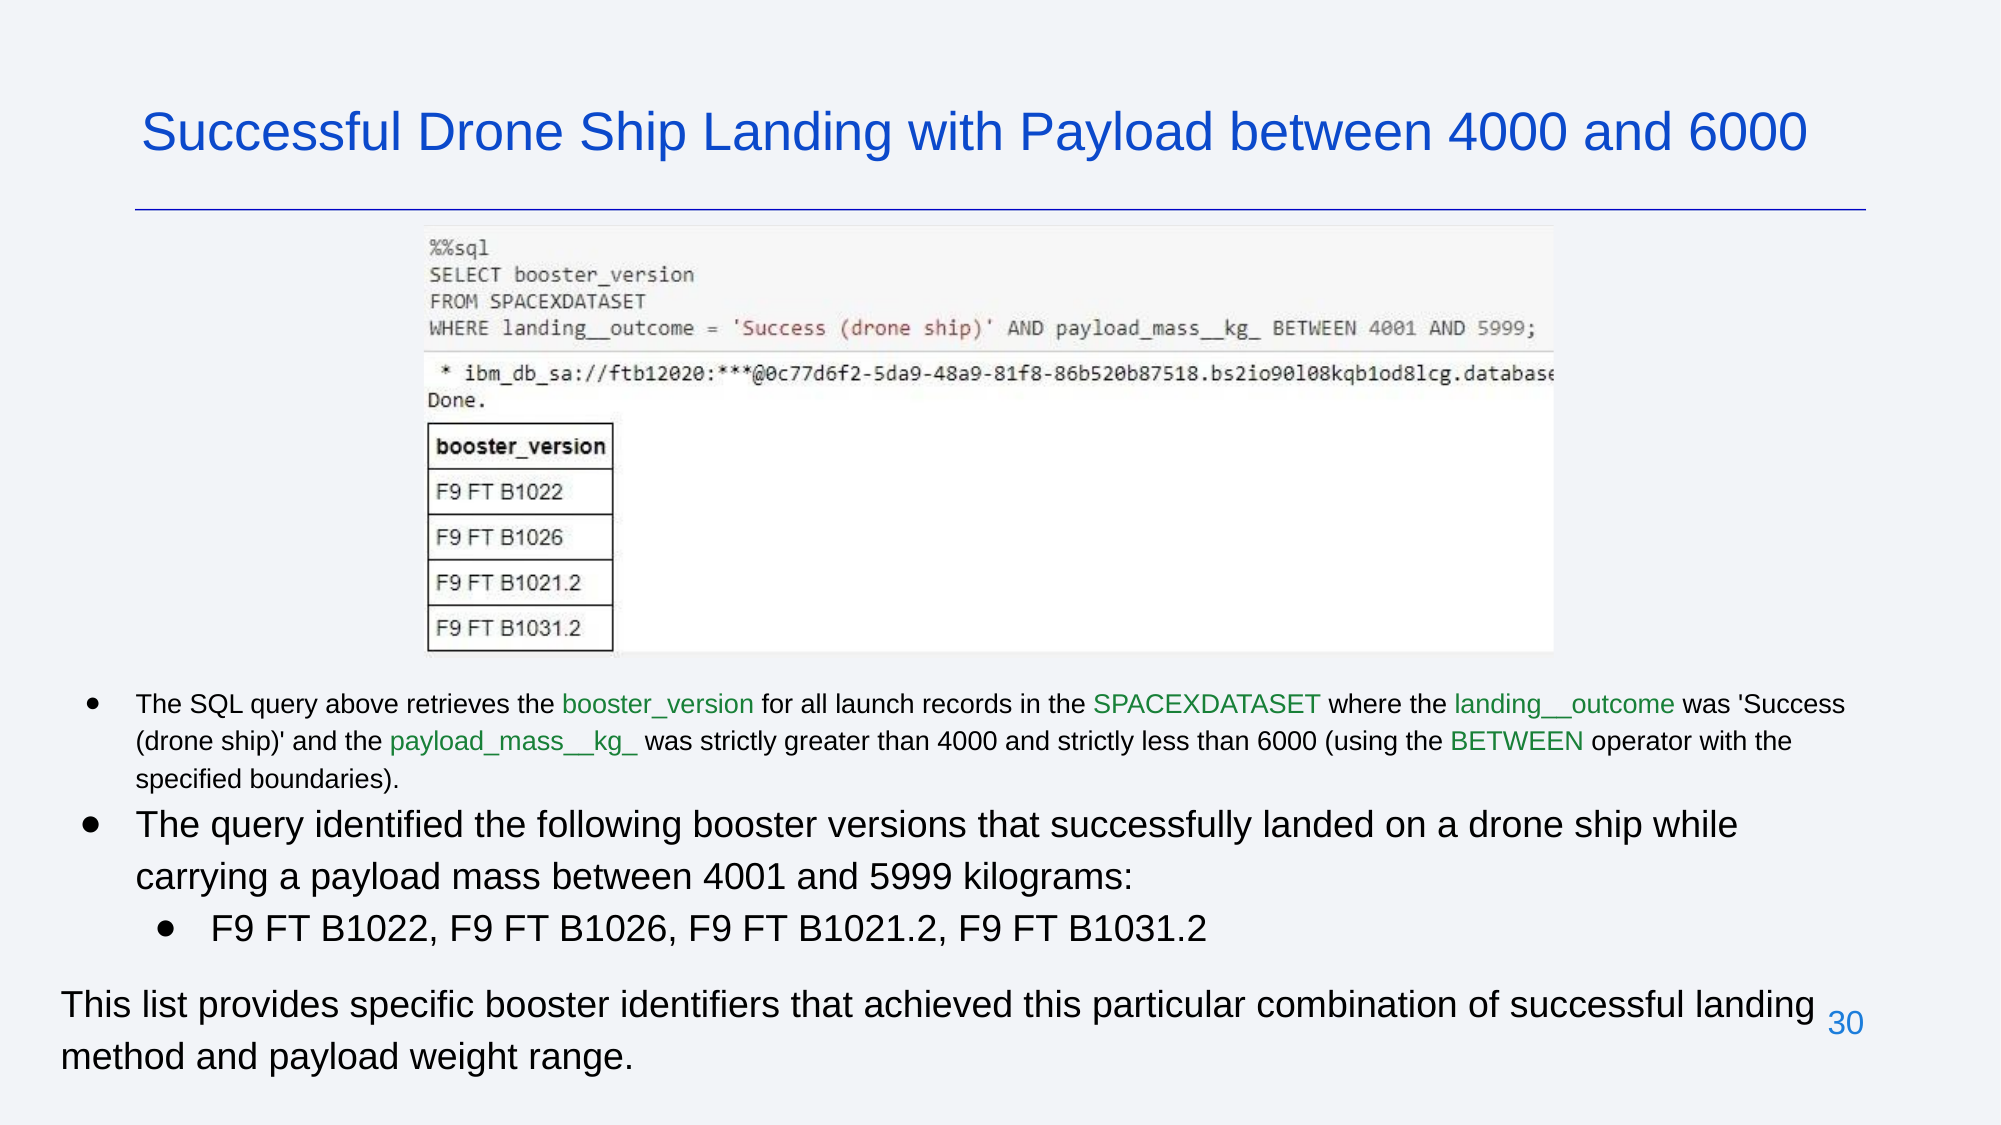

Successful Drone Ship Landing with Payload between 4000 and 6000

The SQL query above retrieves the booster_version for all launch records in the SPACEXDATASET where the landing__outcome was 'Success (drone ship)' and the payload_mass__kg_ was strictly greater than 4000 and strictly less than 6000 (using the BETWEEN operator with the specified boundaries).
The query identified the following booster versions that successfully landed on a drone ship while carrying a payload mass between 4001 and 5999 kilograms:
F9 FT B1022, F9 FT B1026, F9 FT B1021.2, F9 FT B1031.2
This list provides specific booster identifiers that achieved this particular combination of successful landing method and payload weight range.
30